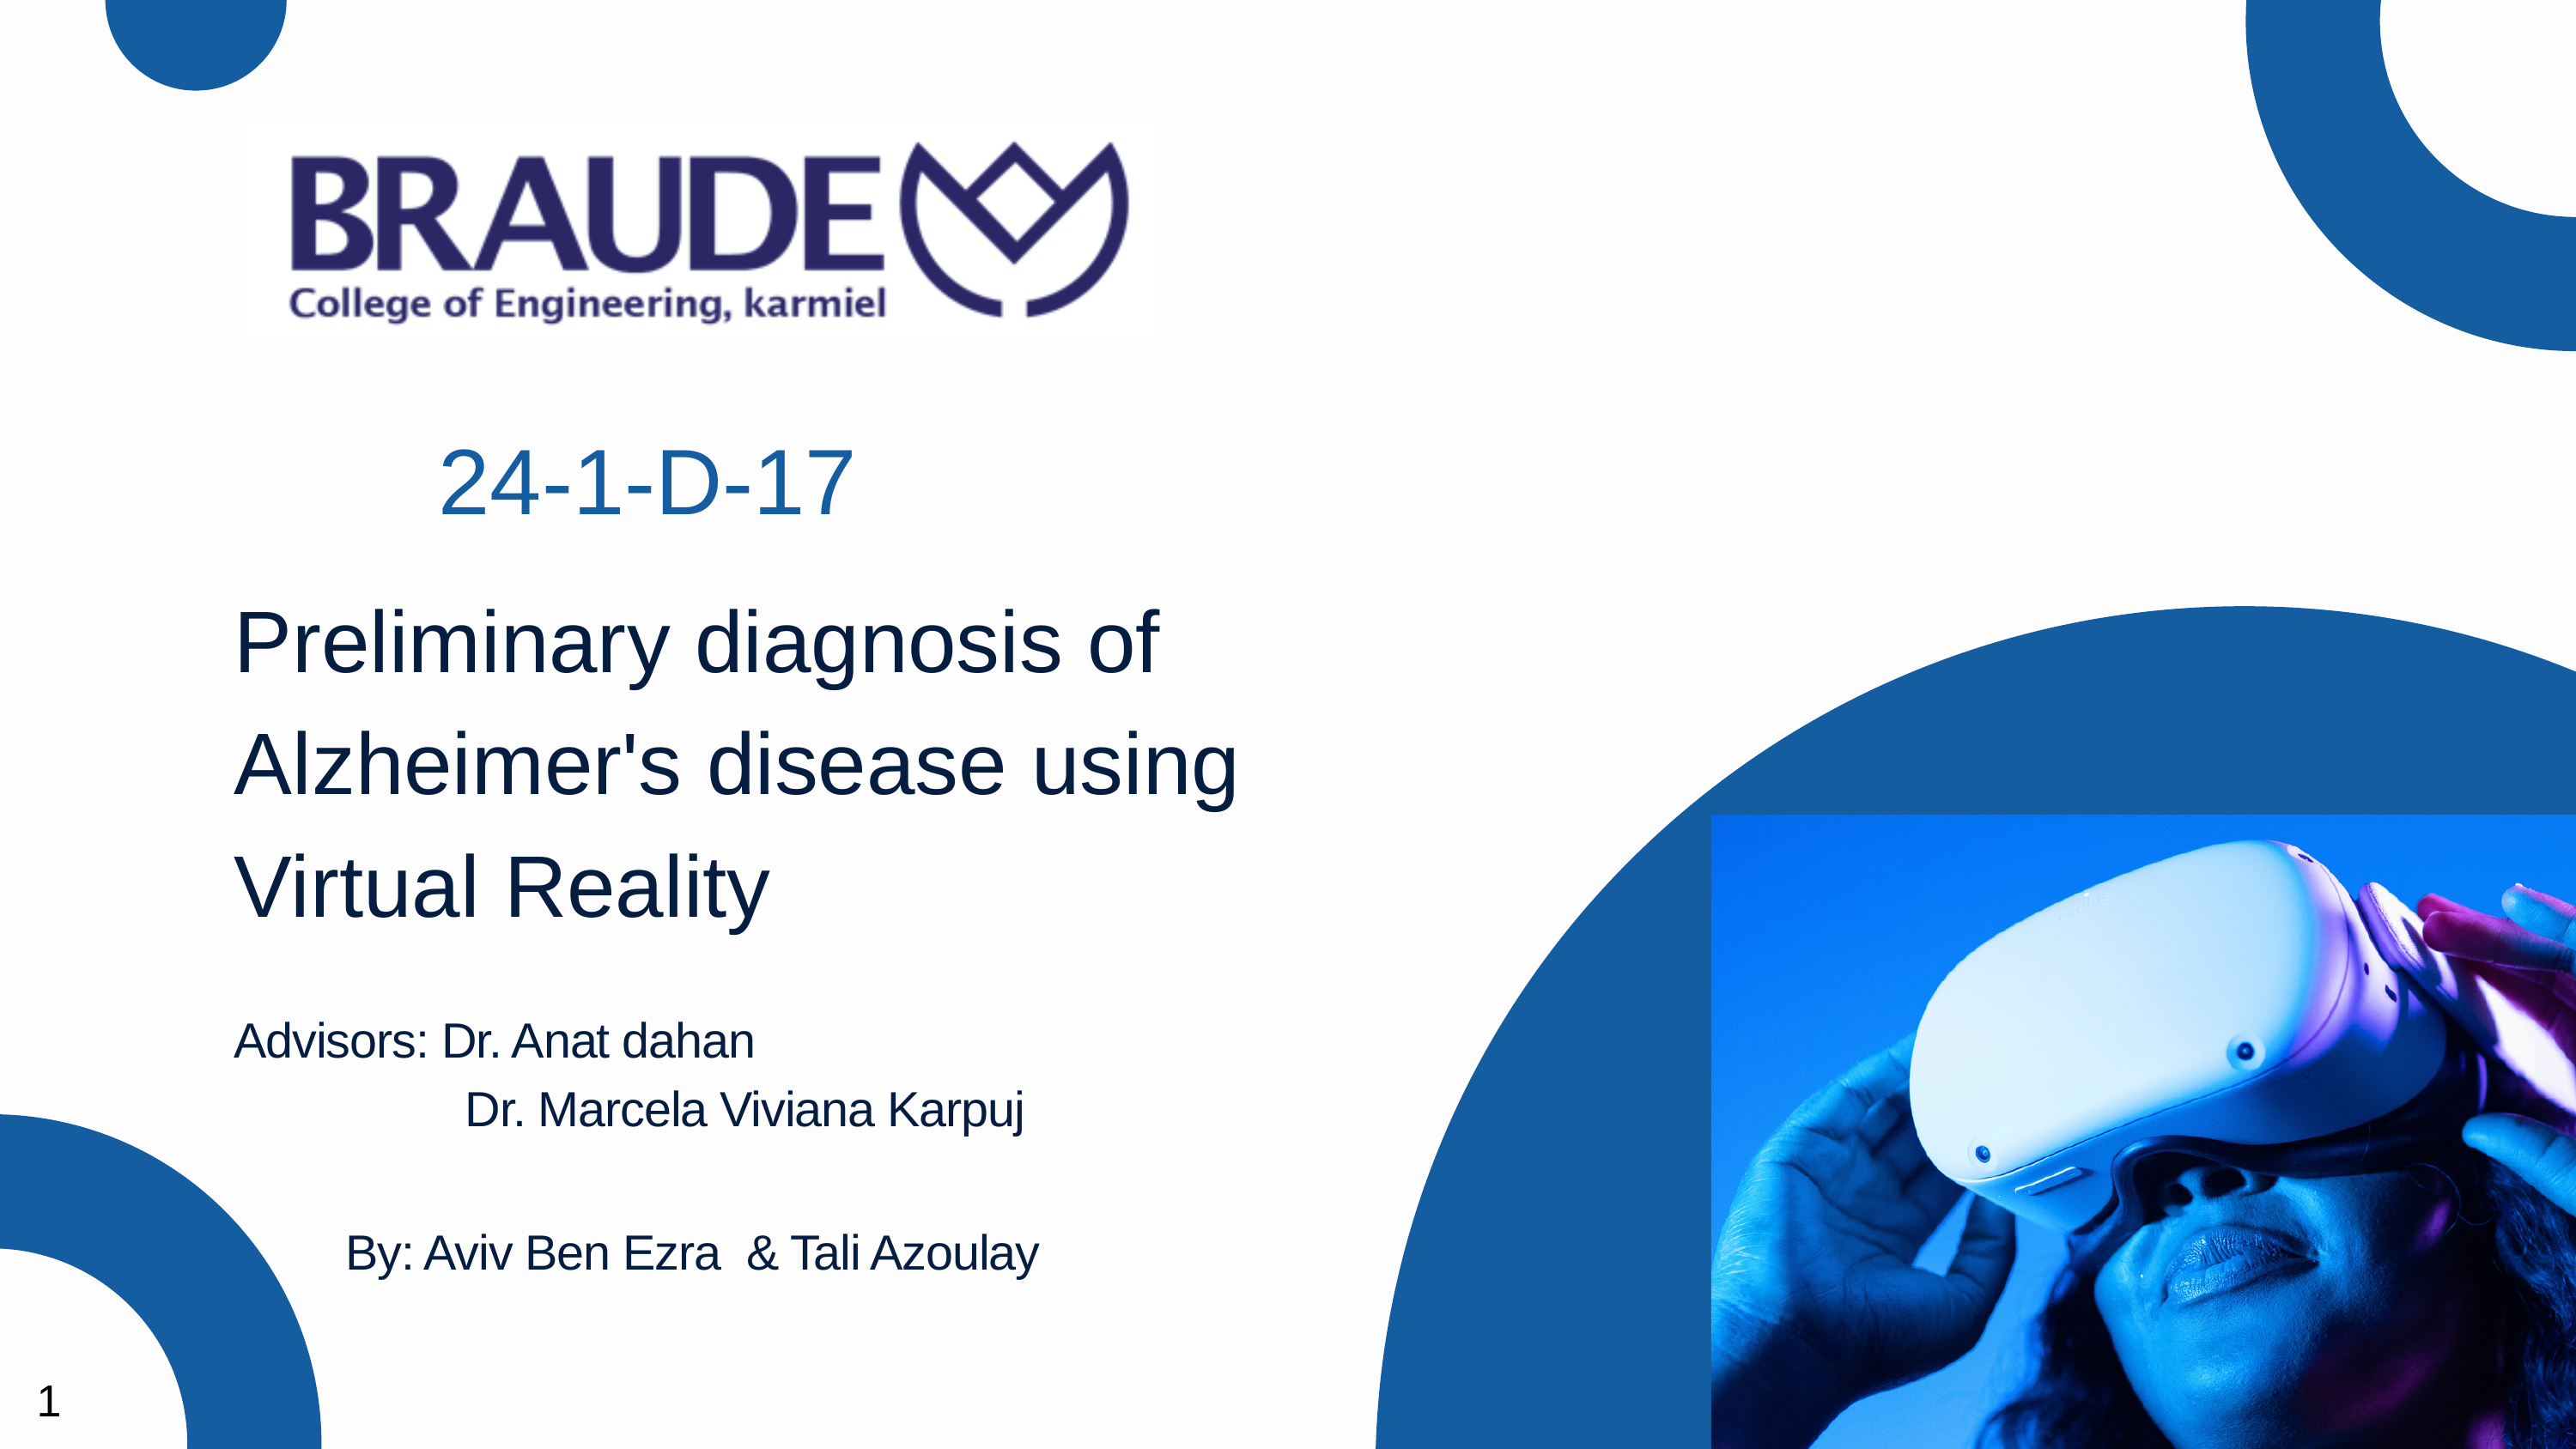

24-1-D-17
Preliminary diagnosis of Alzheimer's disease using Virtual Reality

Advisors: Dr. Anat dahan
                  Dr. Marcela Viviana Karpuj

By: Aviv Ben Ezra  & Tali Azoulay
1